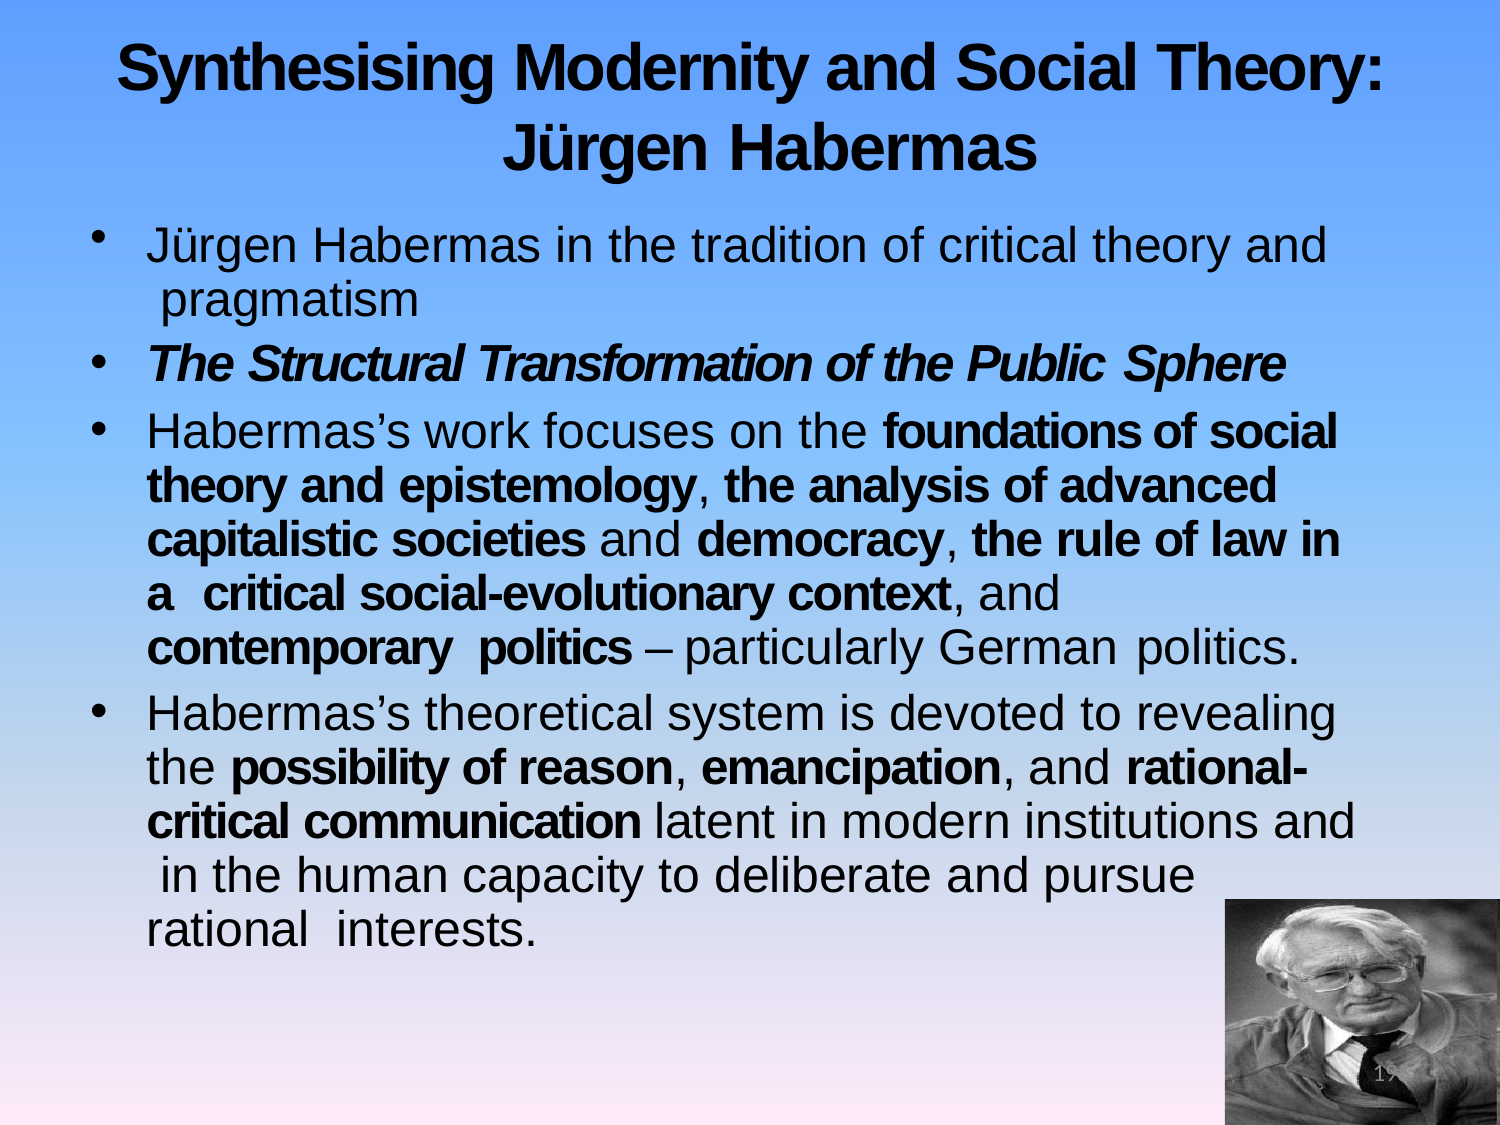

# Synthesising Modernity and Social Theory:  Jürgen Habermas
Jürgen Habermas in the tradition of critical theory and  pragmatism
The Structural Transformation of the Public Sphere
Habermas’s work focuses on the foundations of social  theory and epistemology, the analysis of advanced  capitalistic societies and democracy, the rule of law in a  critical social-evolutionary context, and contemporary  politics – particularly German politics.
Habermas’s theoretical system is devoted to revealing  the possibility of reason, emancipation, and rational-  critical communication latent in modern institutions and  in the human capacity to deliberate and pursue rational  interests.

195